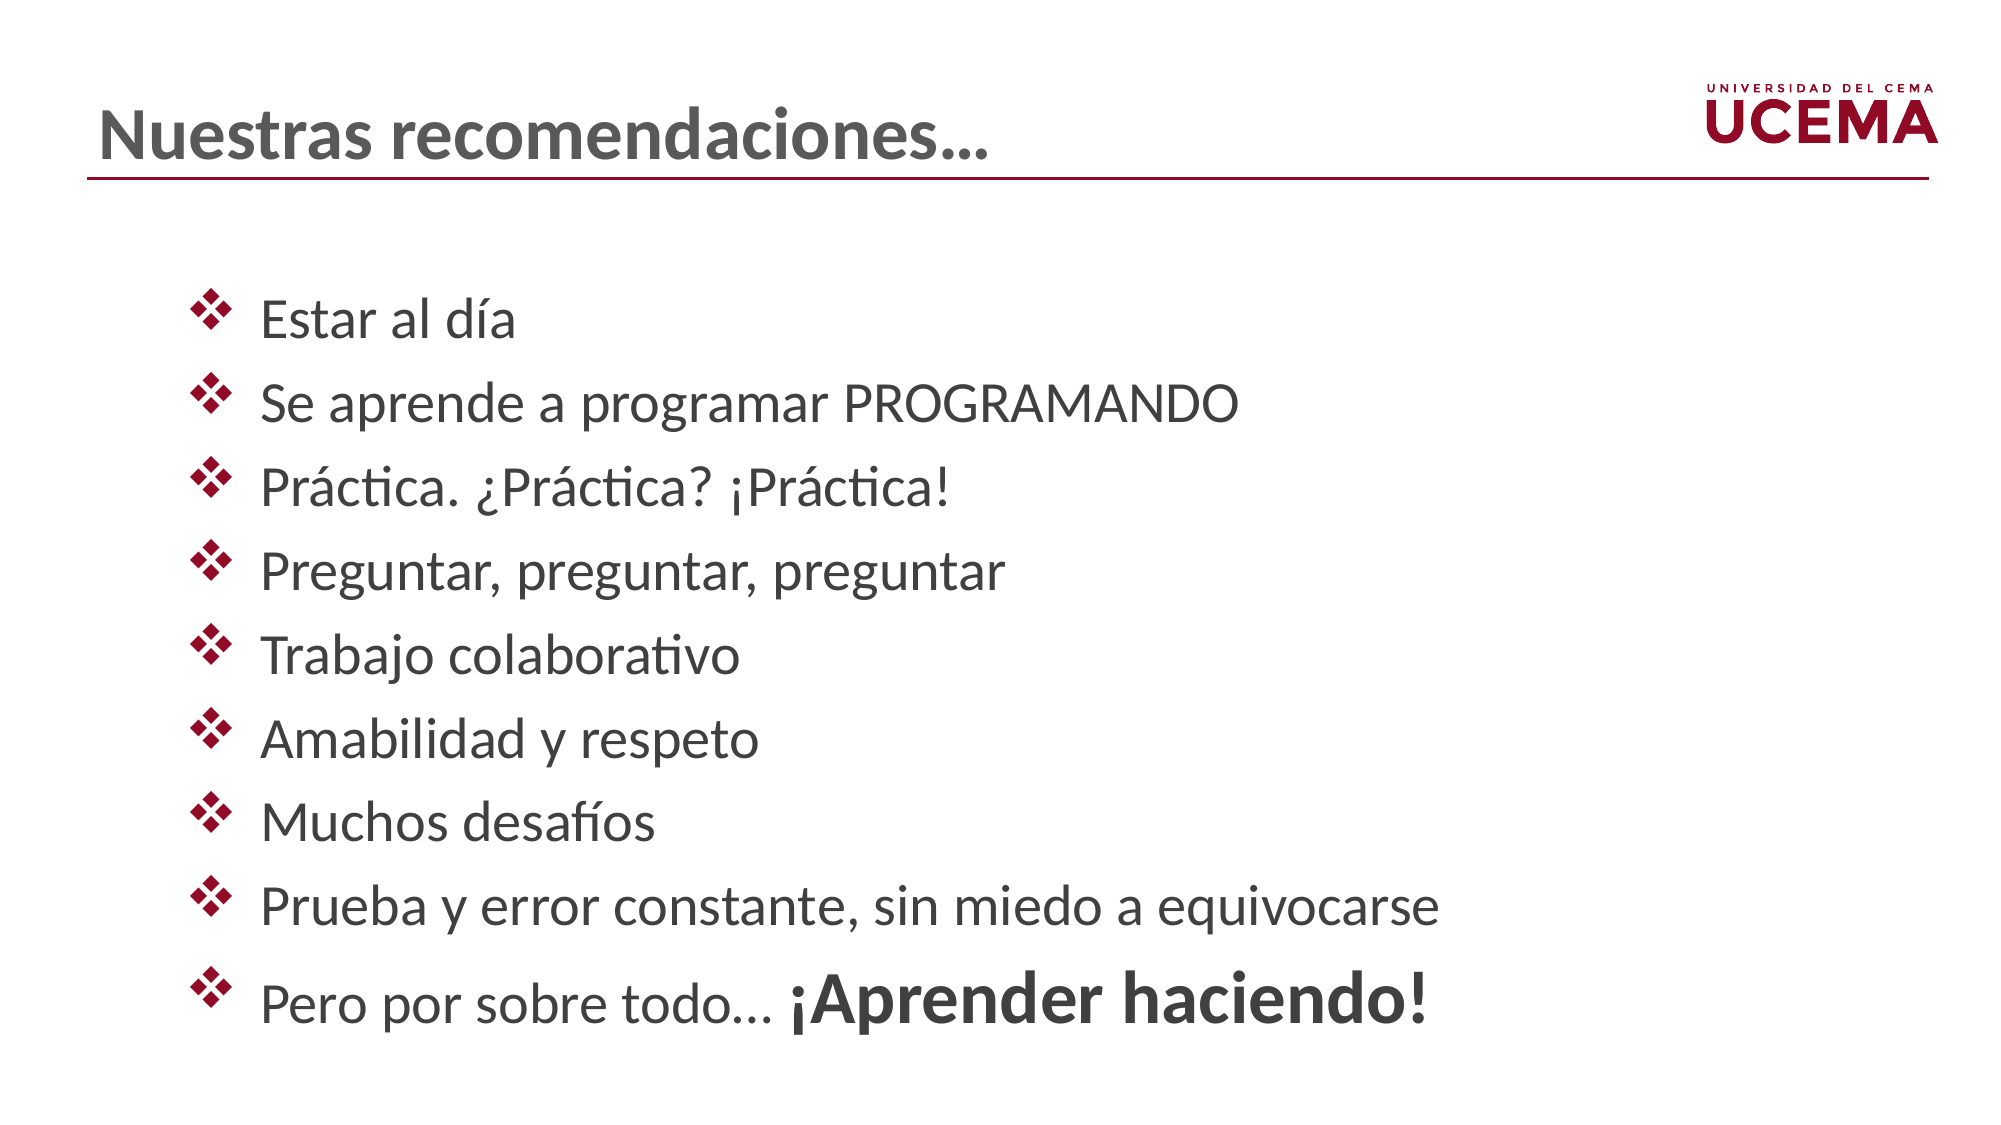

# Nuestras recomendaciones…
Estar al día
Se aprende a programar PROGRAMANDO
Práctica. ¿Práctica? ¡Práctica!
Preguntar, preguntar, preguntar
Trabajo colaborativo
Amabilidad y respeto
Muchos desafíos
Prueba y error constante, sin miedo a equivocarse
Pero por sobre todo… ¡Aprender haciendo!